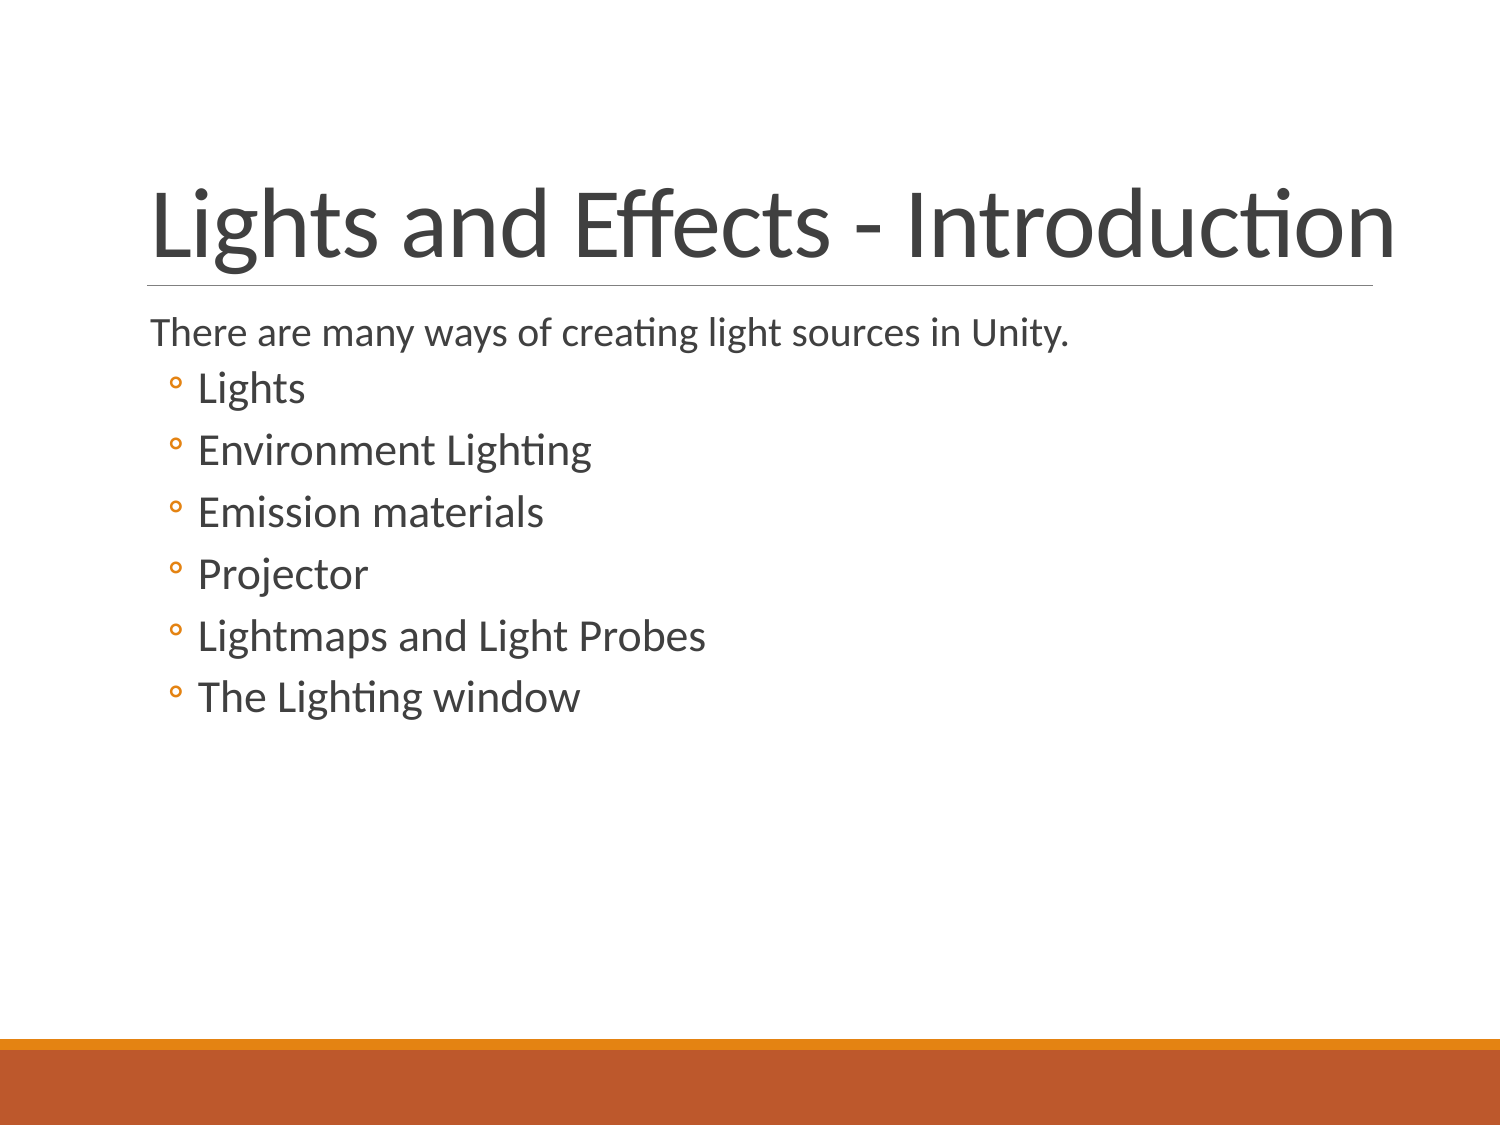

# Lights and Effects - Introduction
There are many ways of creating light sources in Unity.
Lights
Environment Lighting
Emission materials
Projector
Lightmaps and Light Probes
The Lighting window